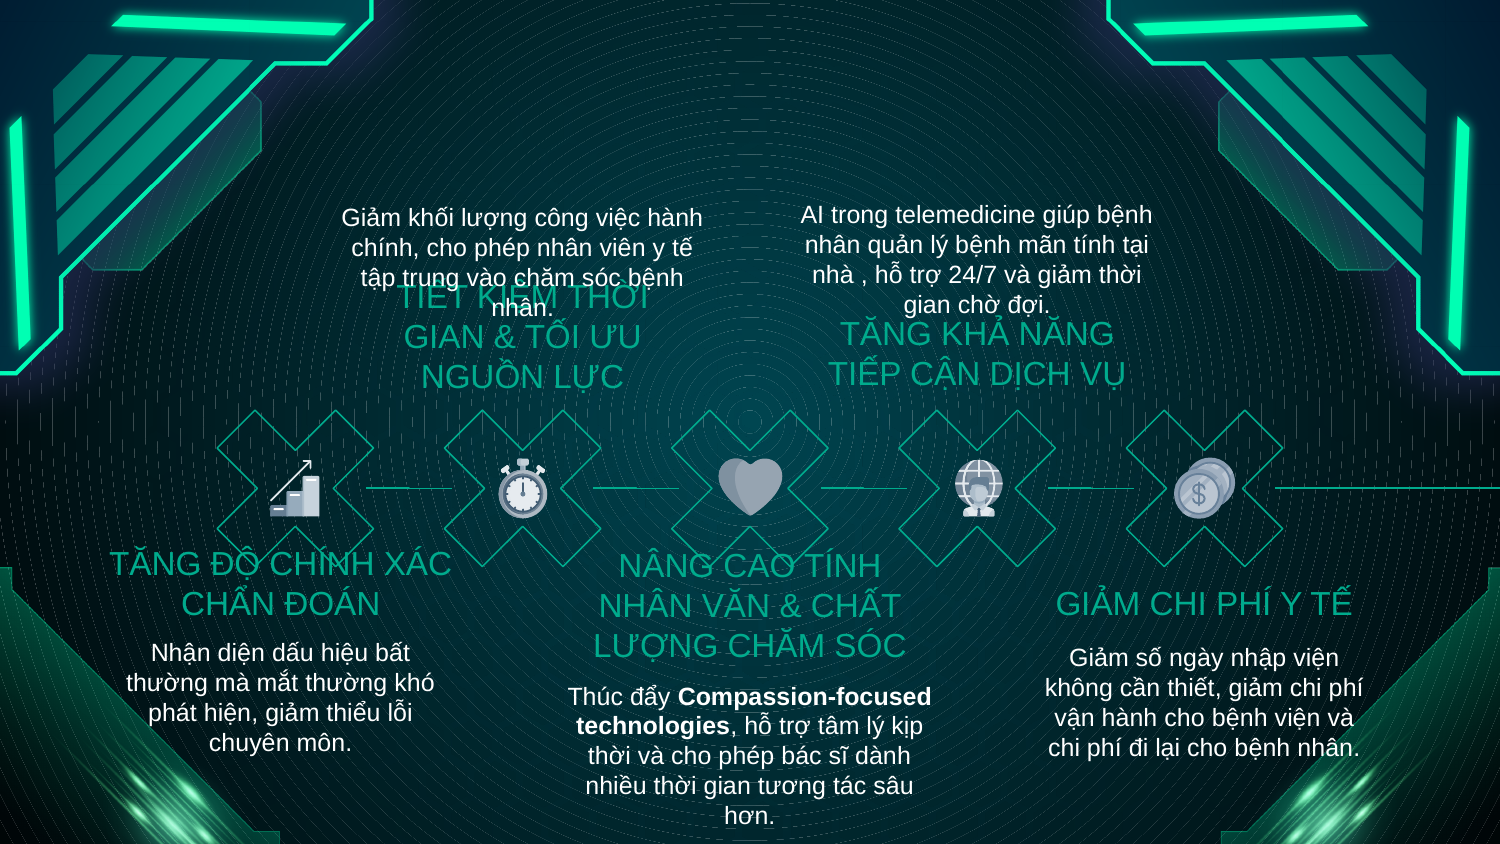

AI trong telemedicine giúp bệnh nhân quản lý bệnh mãn tính tại nhà , hỗ trợ 24/7 và giảm thời gian chờ đợi.
Giảm khối lượng công việc hành chính, cho phép nhân viên y tế tập trung vào chăm sóc bệnh nhân.
TĂNG KHẢ NĂNG TIẾP CẬN DỊCH VỤ
TIẾT KIỆM THỜI GIAN & TỐI ƯU NGUỒN LỰC

GIẢM CHI PHÍ Y TẾ
TĂNG ĐỘ CHÍNH XÁC CHẨN ĐOÁN
NÂNG CAO TÍNH NHÂN VĂN & CHẤT LƯỢNG CHĂM SÓC
Nhận diện dấu hiệu bất thường mà mắt thường khó phát hiện, giảm thiểu lỗi chuyên môn.
Giảm số ngày nhập viện không cần thiết, giảm chi phí vận hành cho bệnh viện và chi phí đi lại cho bệnh nhân.
Thúc đẩy Compassion-focused technologies, hỗ trợ tâm lý kịp thời và cho phép bác sĩ dành nhiều thời gian tương tác sâu hơn.